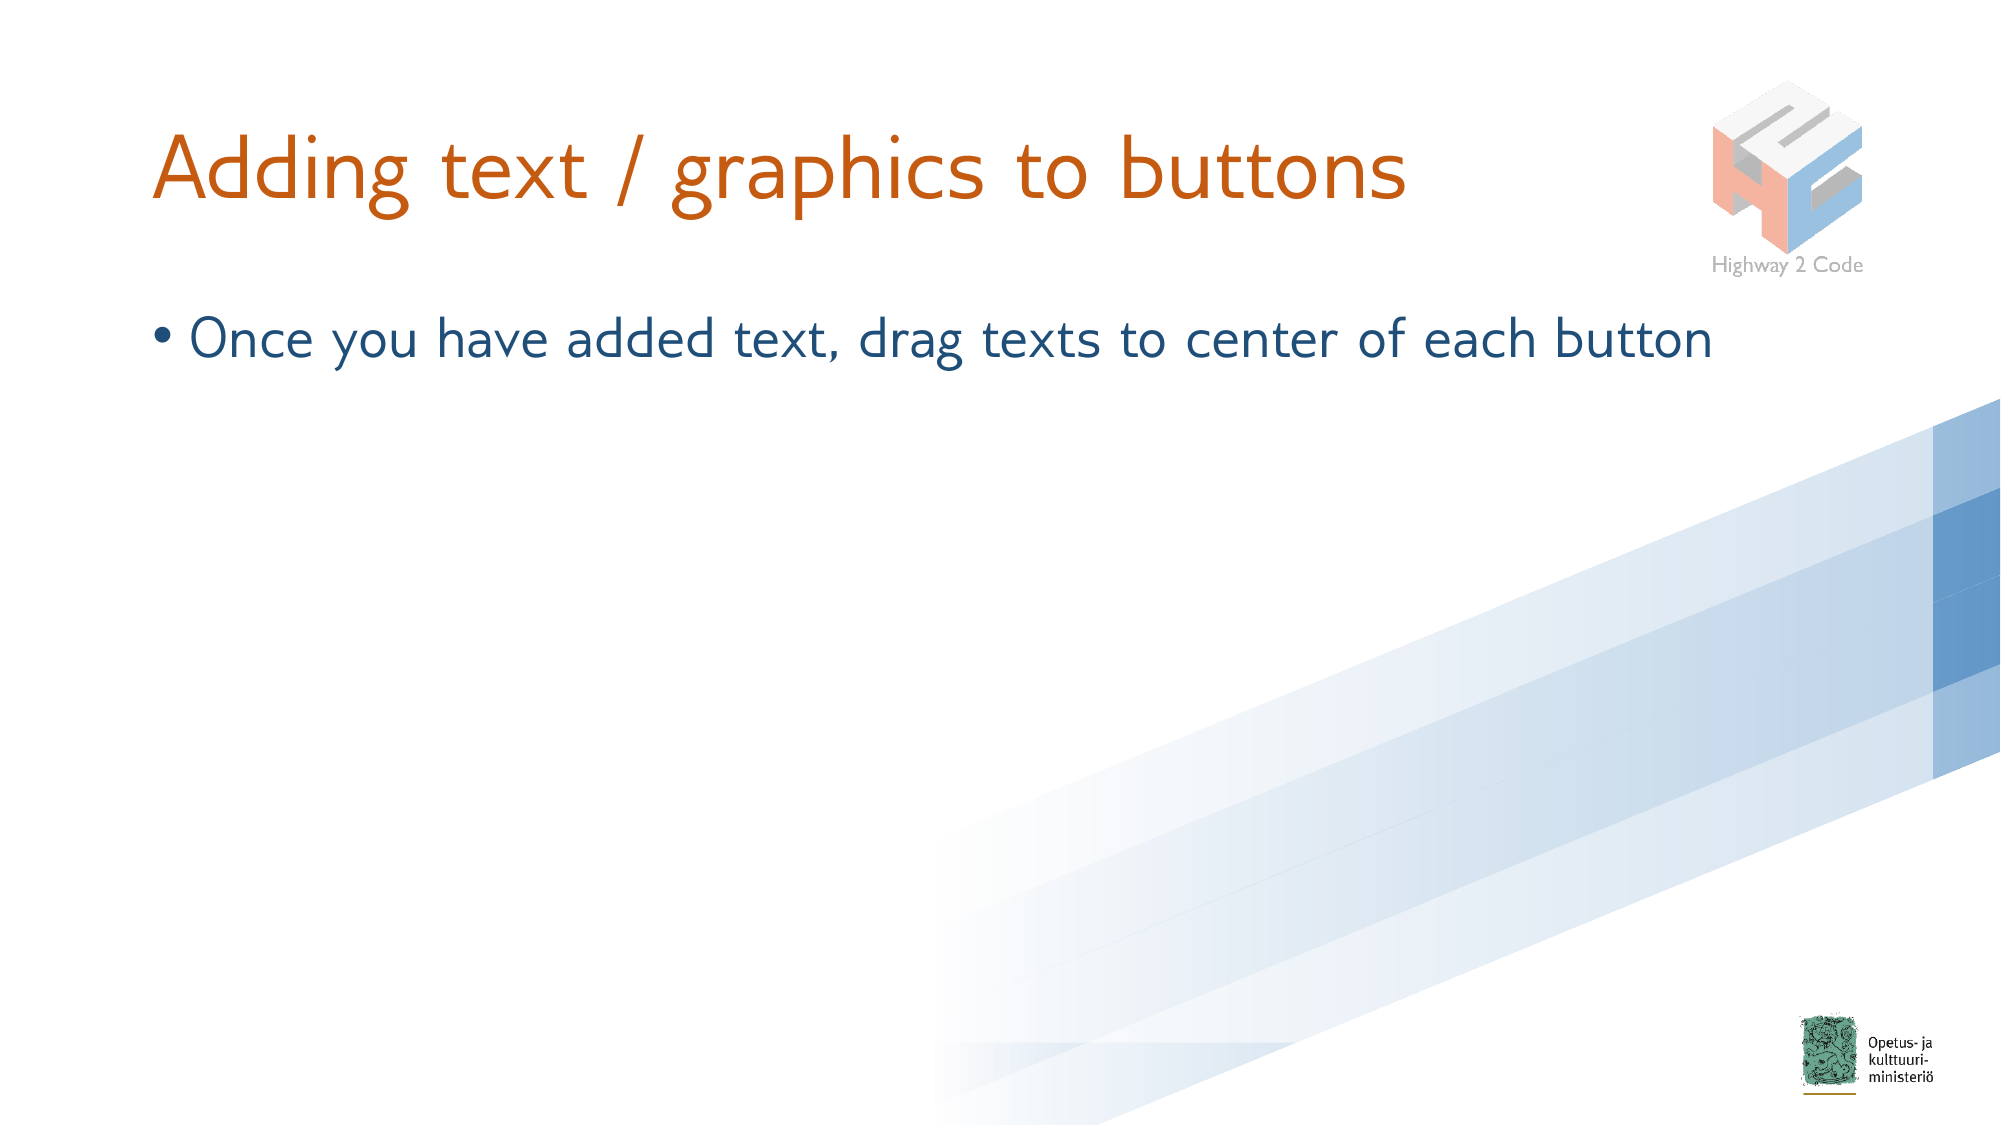

# Adding text / graphics to buttons
Once you have added text, drag texts to center of each button